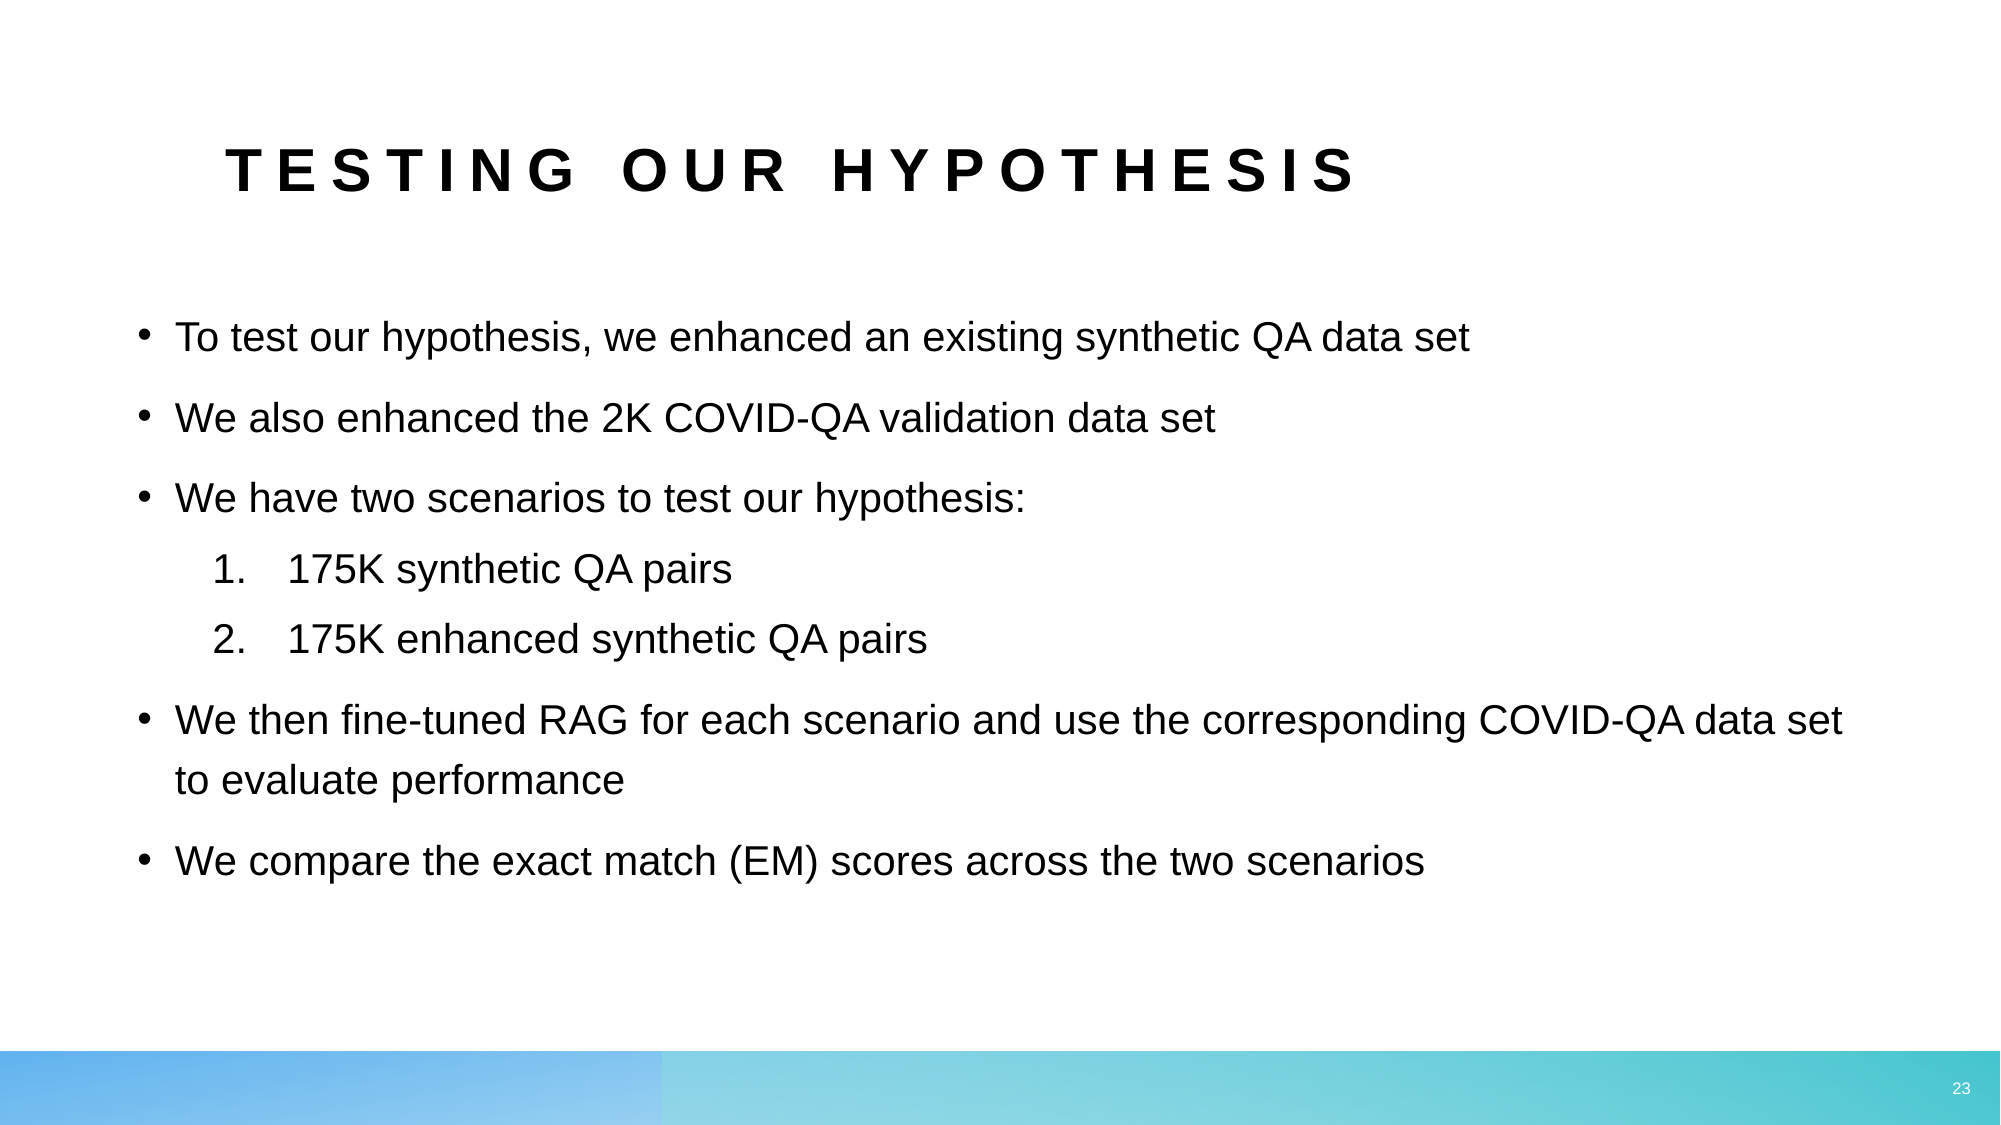

# Testing our hypothesis
To test our hypothesis, we enhanced an existing synthetic QA data set
We also enhanced the 2K COVID-QA validation data set
We have two scenarios to test our hypothesis:
175K synthetic QA pairs
175K enhanced synthetic QA pairs
We then fine-tuned RAG for each scenario and use the corresponding COVID-QA data set to evaluate performance
We compare the exact match (EM) scores across the two scenarios
23